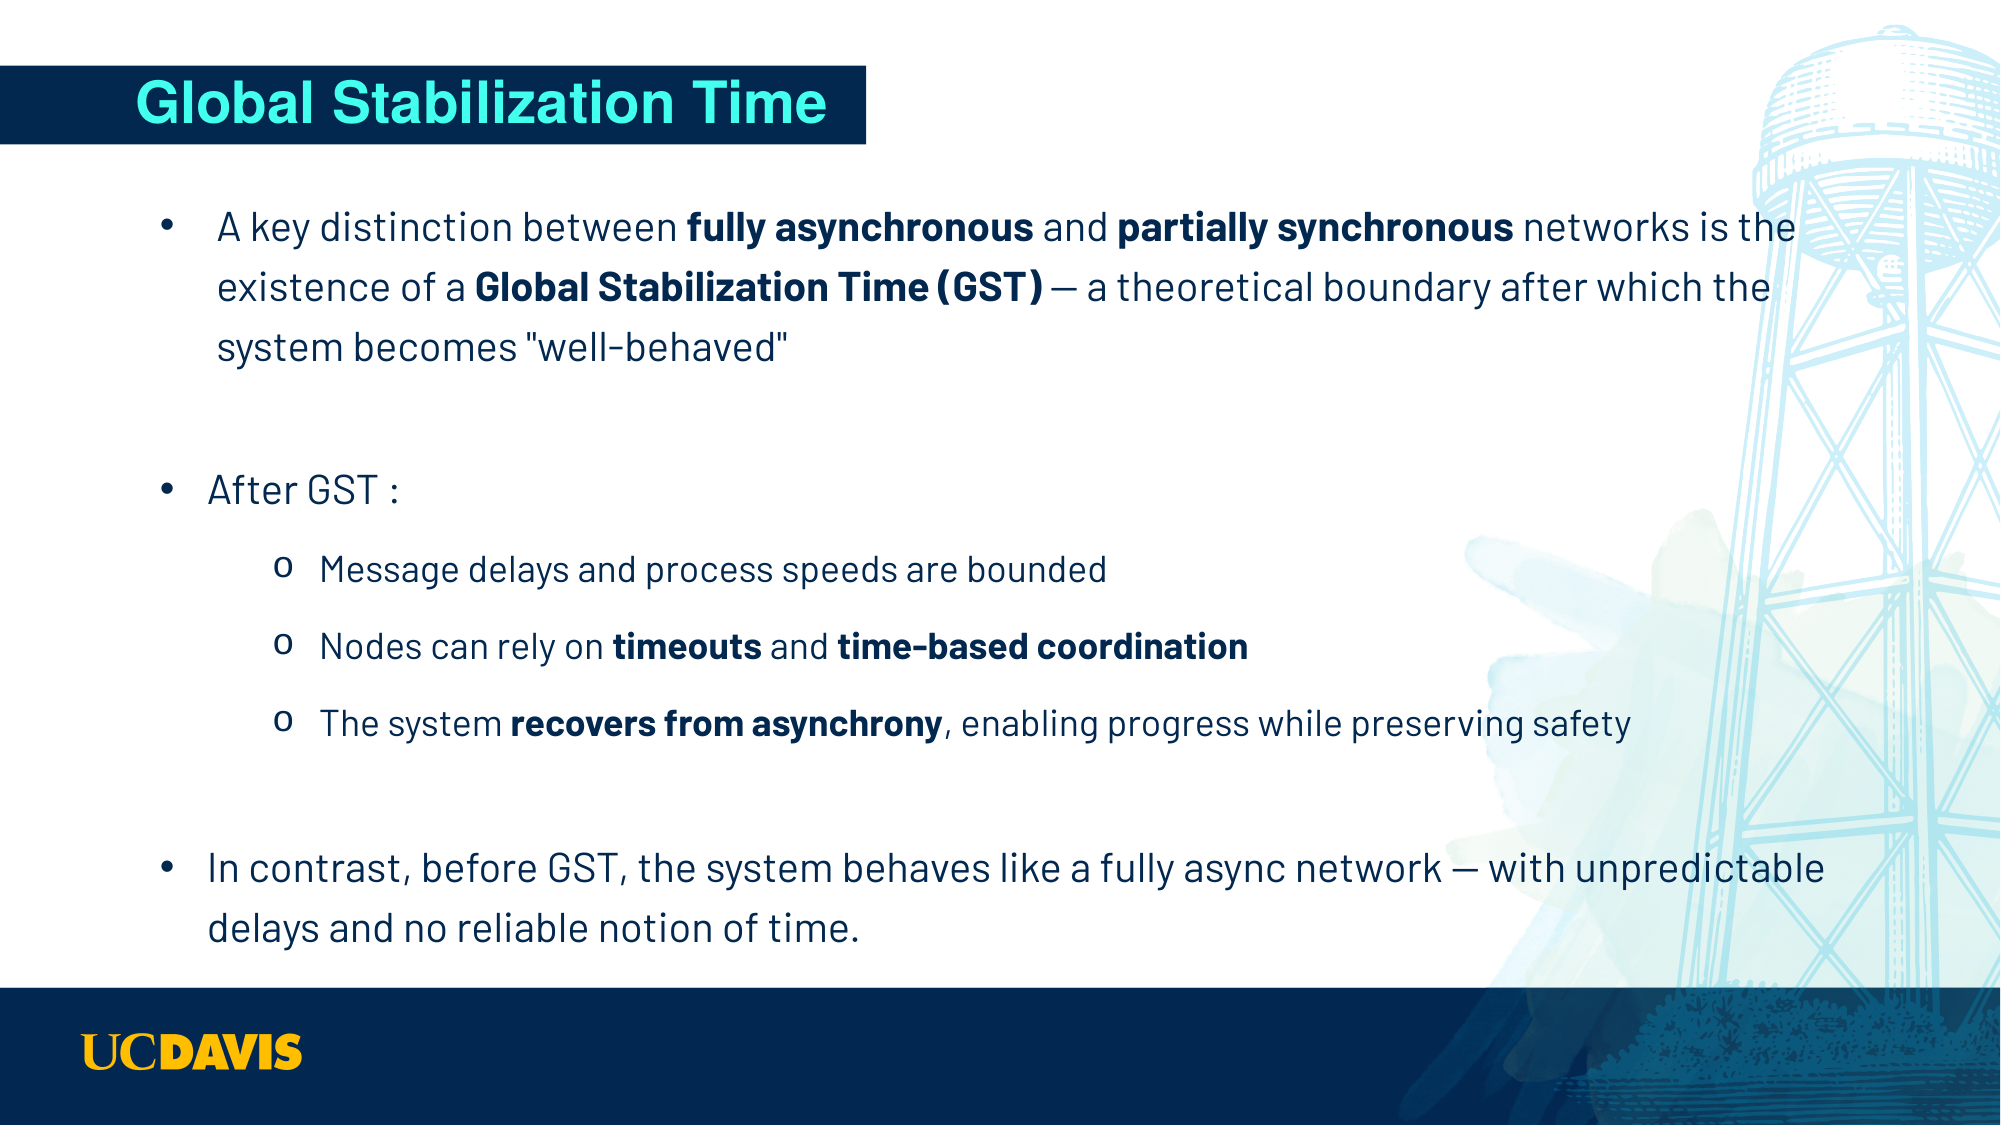

# Global Stabilization Time
A key distinction between fully asynchronous and partially synchronous networks is the existence of a Global Stabilization Time (GST) — a theoretical boundary after which the system becomes "well-behaved"
After GST :
Message delays and process speeds are bounded
Nodes can rely on timeouts and time-based coordination
The system recovers from asynchrony, enabling progress while preserving safety
In contrast, before GST, the system behaves like a fully async network — with unpredictable delays and no reliable notion of time.